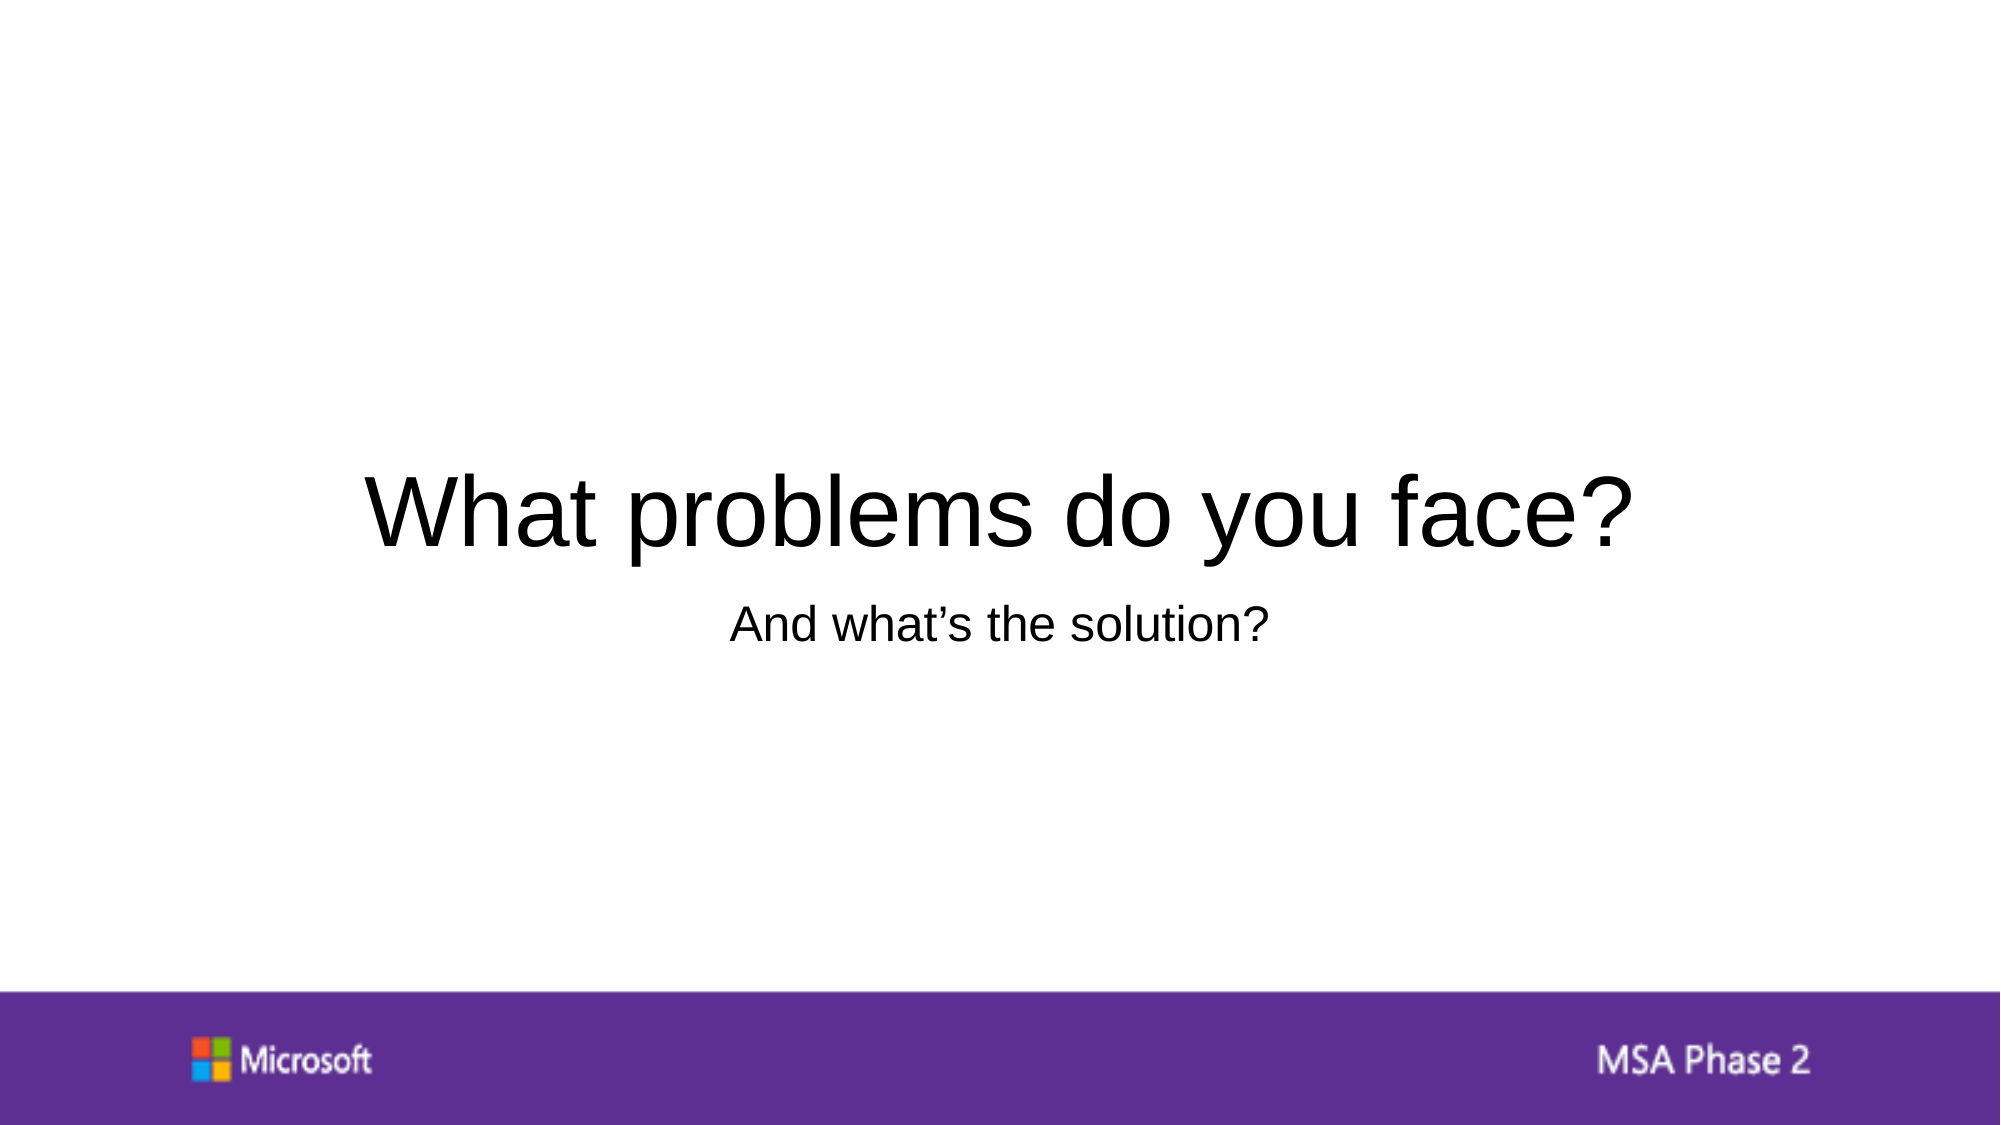

# What problems do you face?
And what’s the solution?